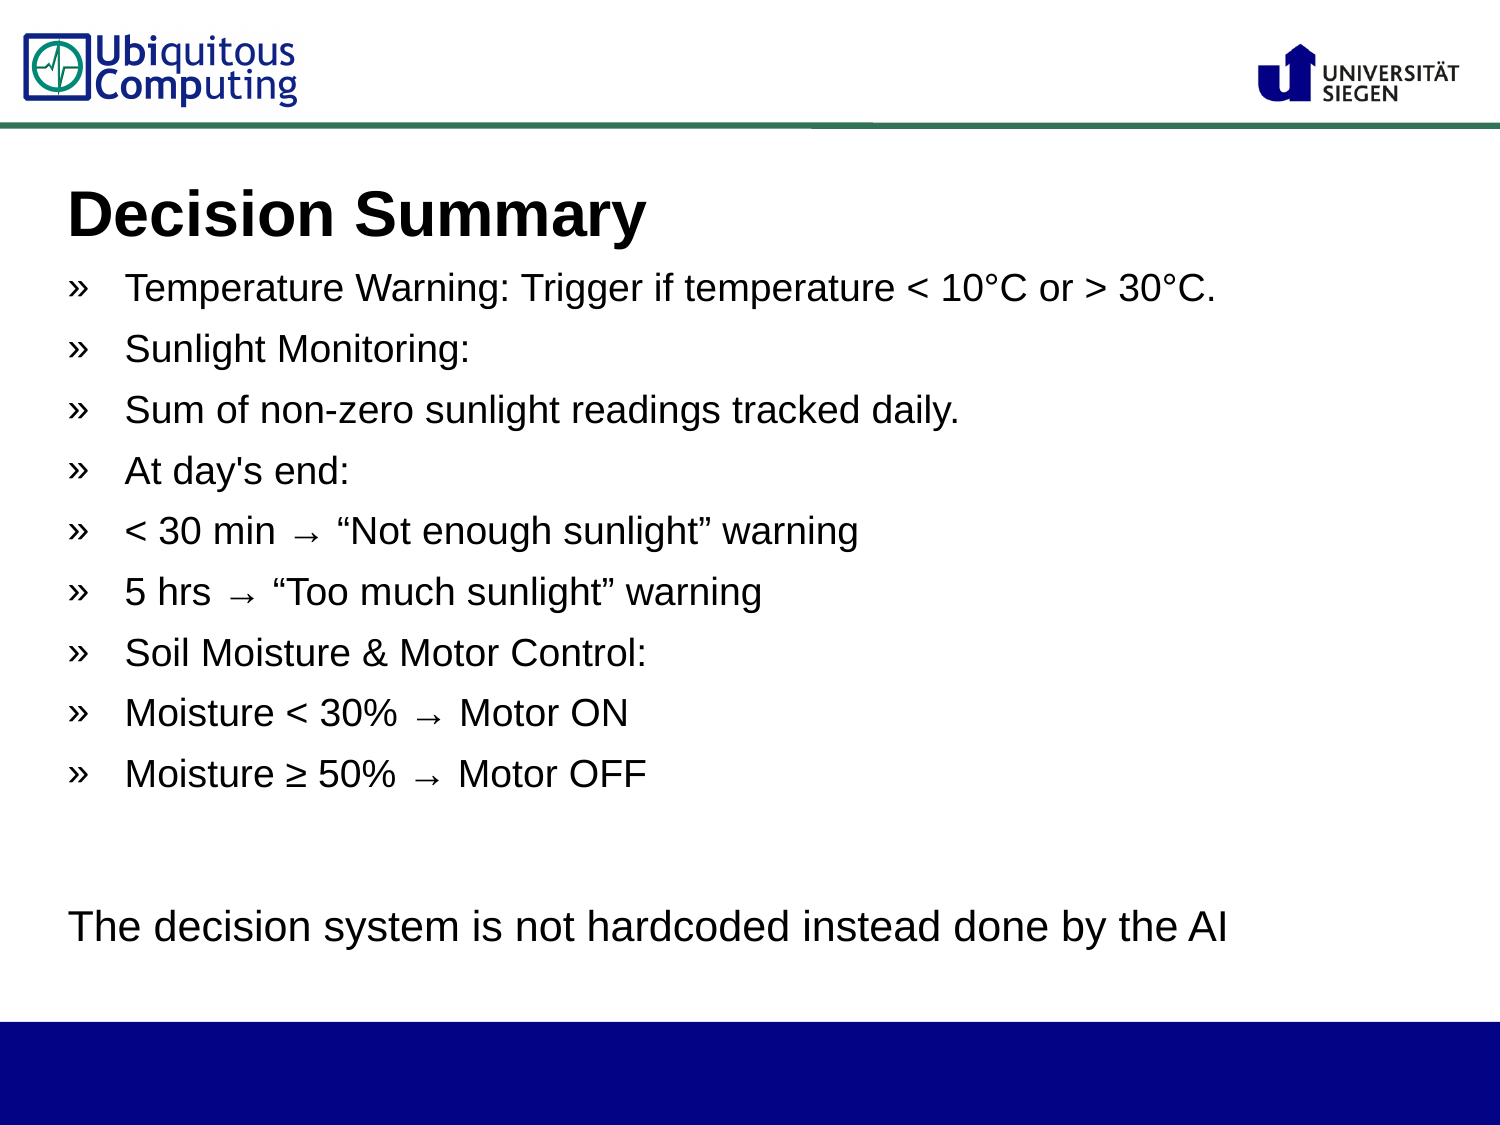

Decision Summary
Temperature Warning: Trigger if temperature < 10°C or > 30°C.
Sunlight Monitoring:
Sum of non-zero sunlight readings tracked daily.
At day's end:
< 30 min → “Not enough sunlight” warning
5 hrs → “Too much sunlight” warning
Soil Moisture & Motor Control:
Moisture < 30% → Motor ON
Moisture ≥ 50% → Motor OFF

The decision system is not hardcoded instead done by the AI